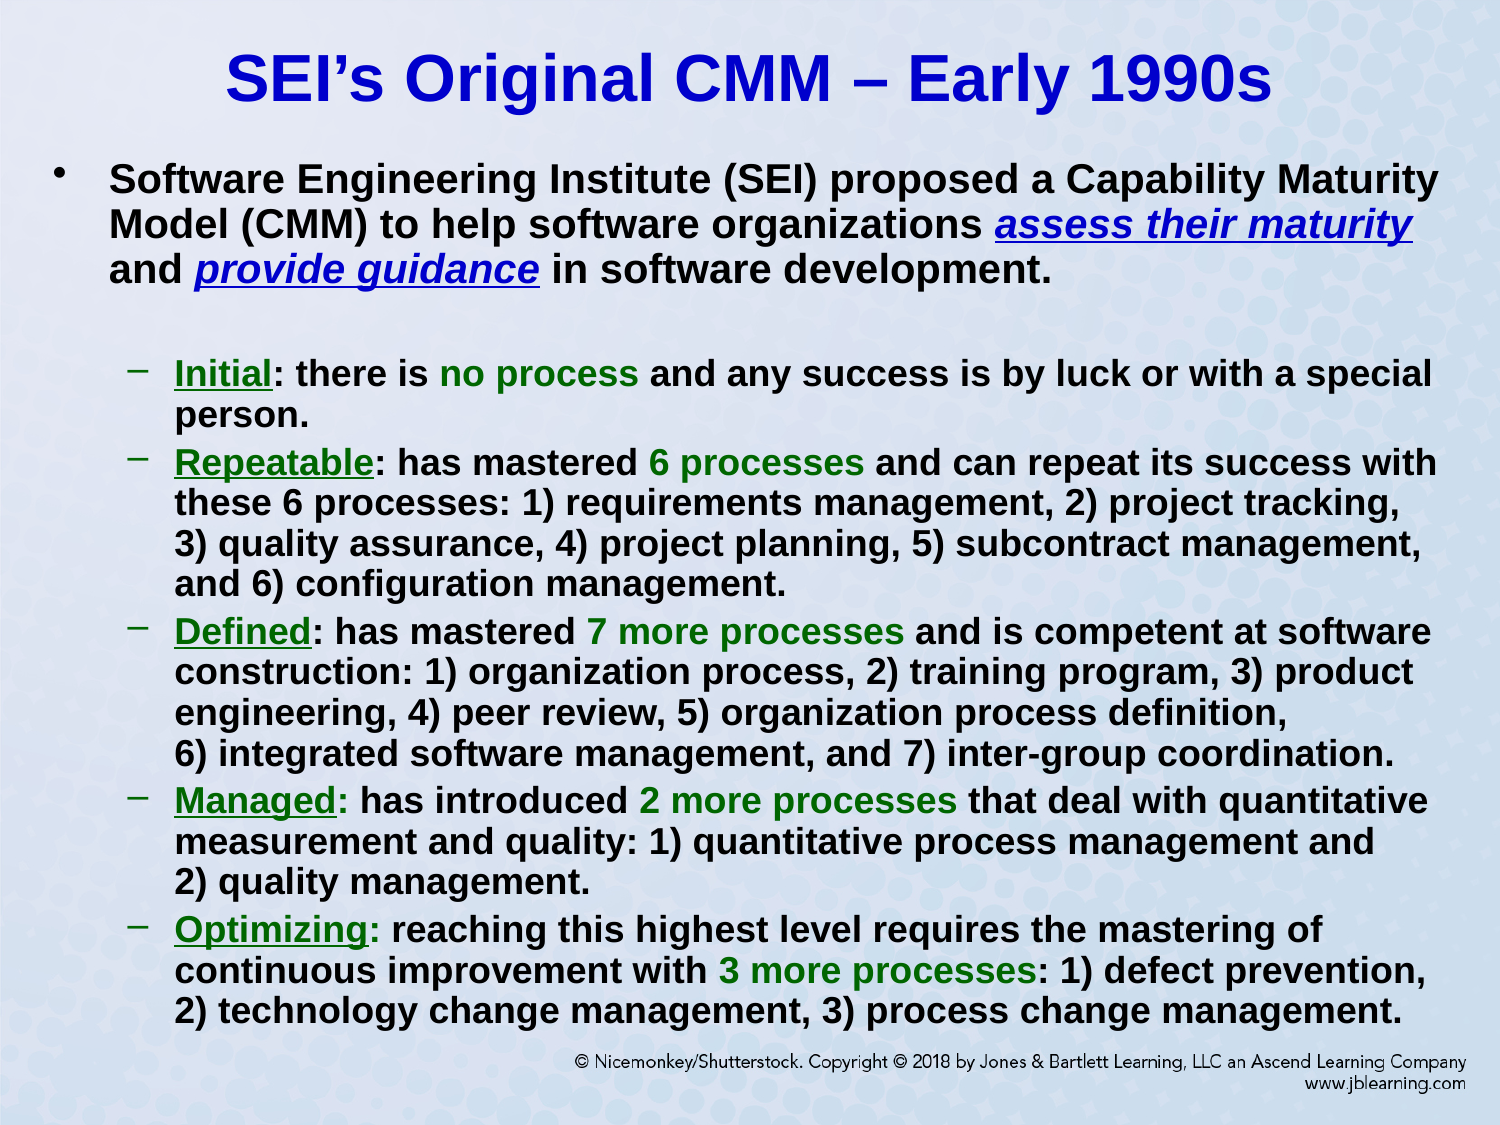

# SEI’s Original CMM – Early 1990s
Software Engineering Institute (SEI) proposed a Capability Maturity Model (CMM) to help software organizations assess their maturity and provide guidance in software development.

Initial: there is no process and any success is by luck or with a special person.
Repeatable: has mastered 6 processes and can repeat its success with these 6 processes: 1) requirements management, 2) project tracking,
3) quality assurance, 4) project planning, 5) subcontract management, and 6) configuration management.
Defined: has mastered 7 more processes and is competent at software construction: 1) organization process, 2) training program, 3) product engineering, 4) peer review, 5) organization process definition,
6) integrated software management, and 7) inter-group coordination.
Managed: has introduced 2 more processes that deal with quantitative measurement and quality: 1) quantitative process management and
2) quality management.
Optimizing: reaching this highest level requires the mastering of continuous improvement with 3 more processes: 1) defect prevention, 2) technology change management, 3) process change management.